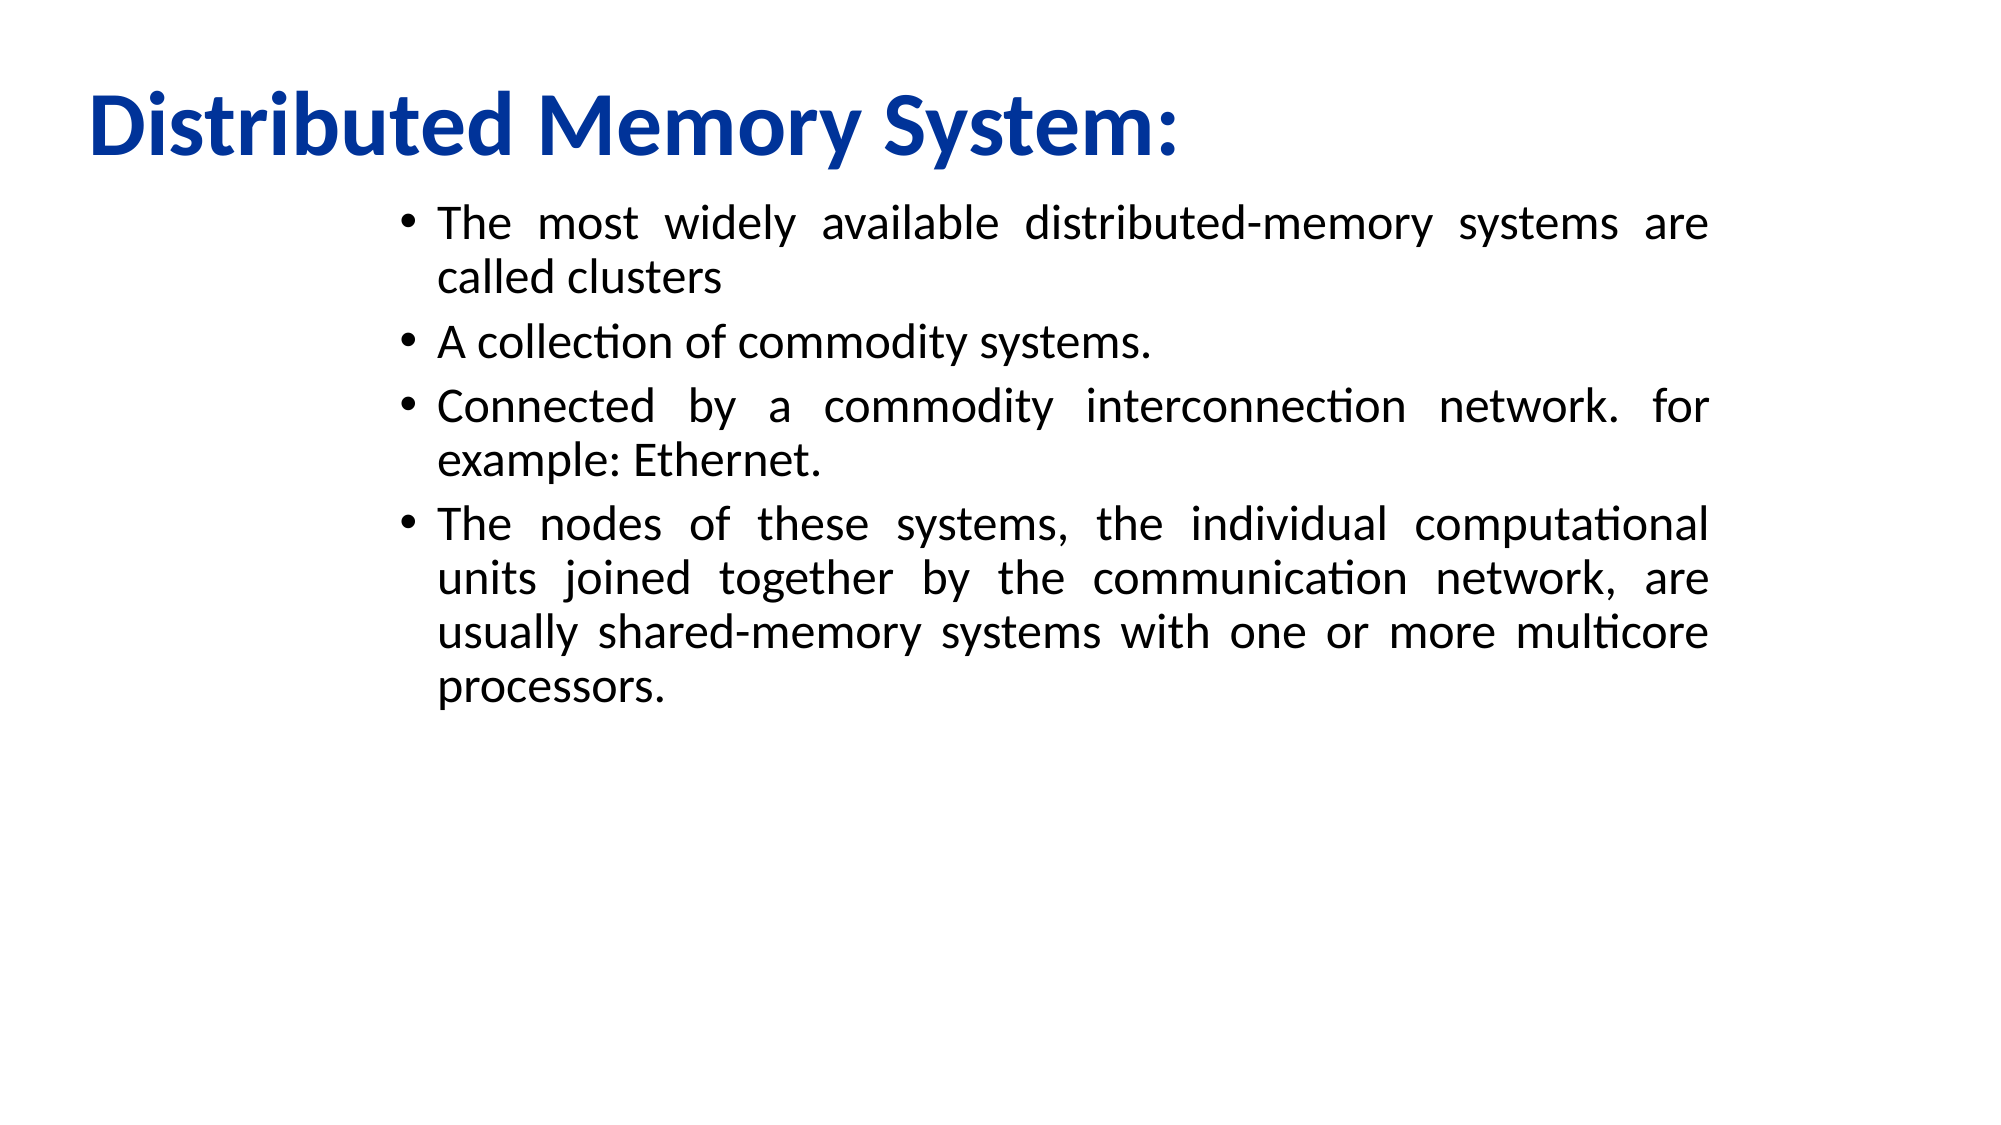

# Distributed Memory System:
The most widely available distributed-memory systems are called clusters
A collection of commodity systems.
Connected by a commodity interconnection network. for example: Ethernet.
The nodes of these systems, the individual computational units joined together by the communication network, are usually shared-memory systems with one or more multicore processors.